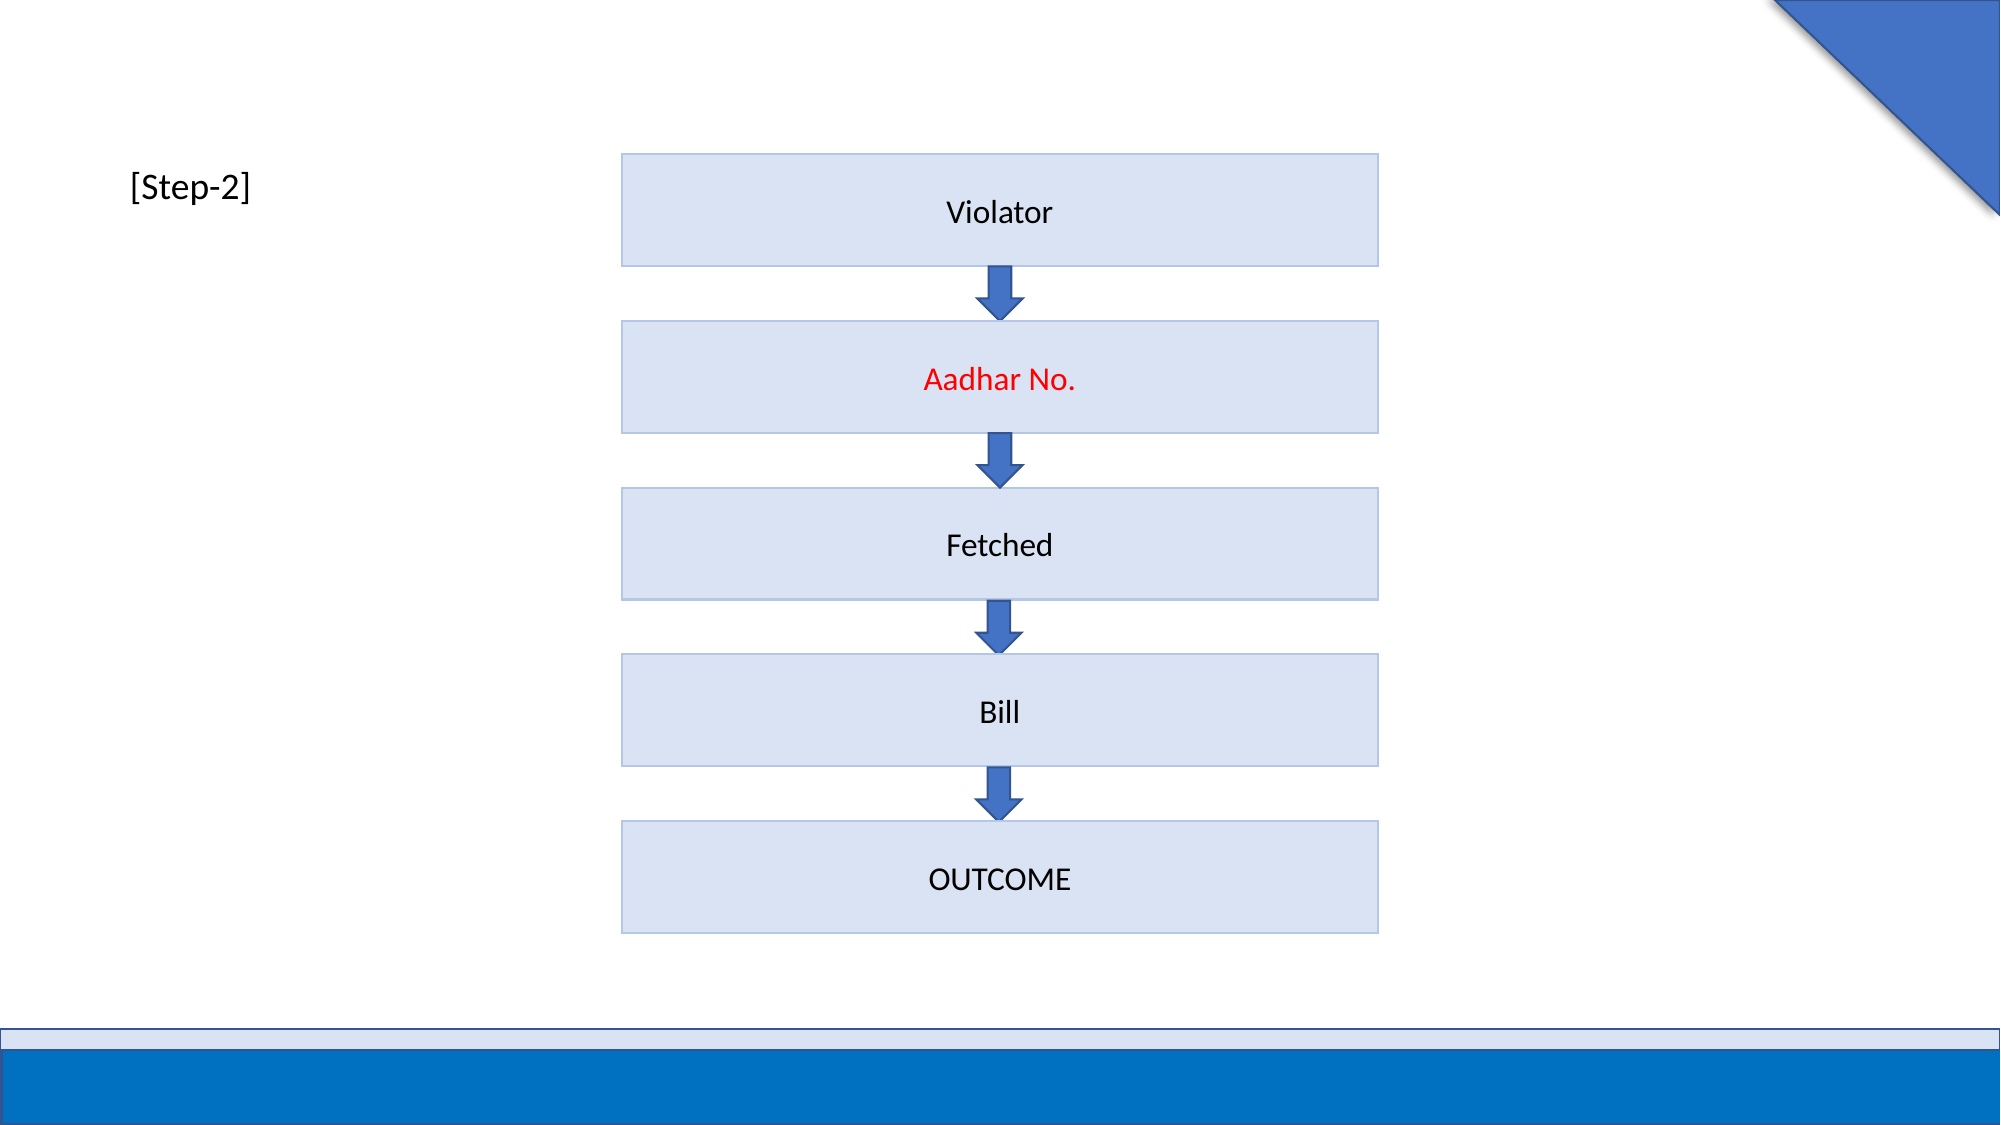

[Step-2]
Violator

Aadhar No.

Fetched

Bill

OUTCOME